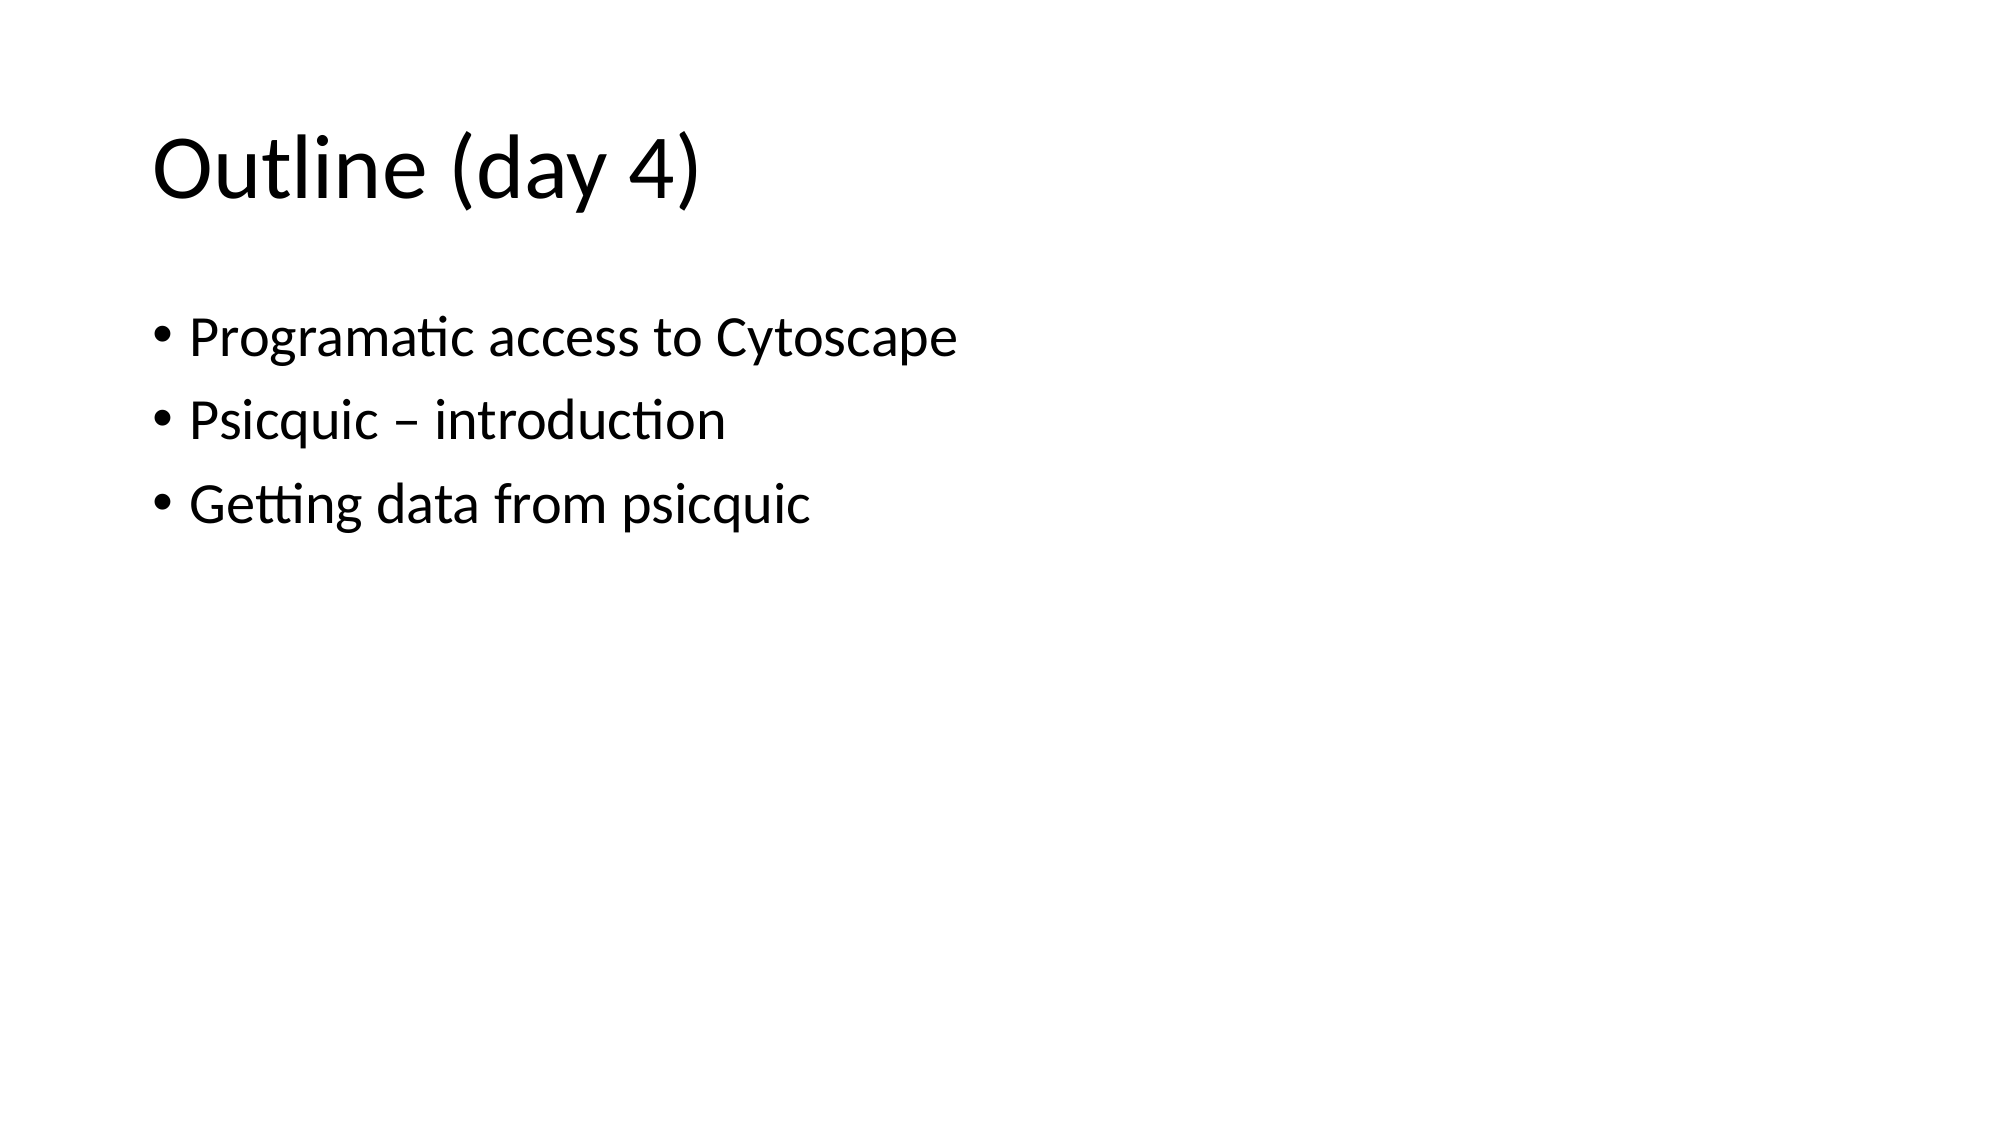

# Outline (day 4)
Programatic access to Cytoscape
Psicquic – introduction
Getting data from psicquic